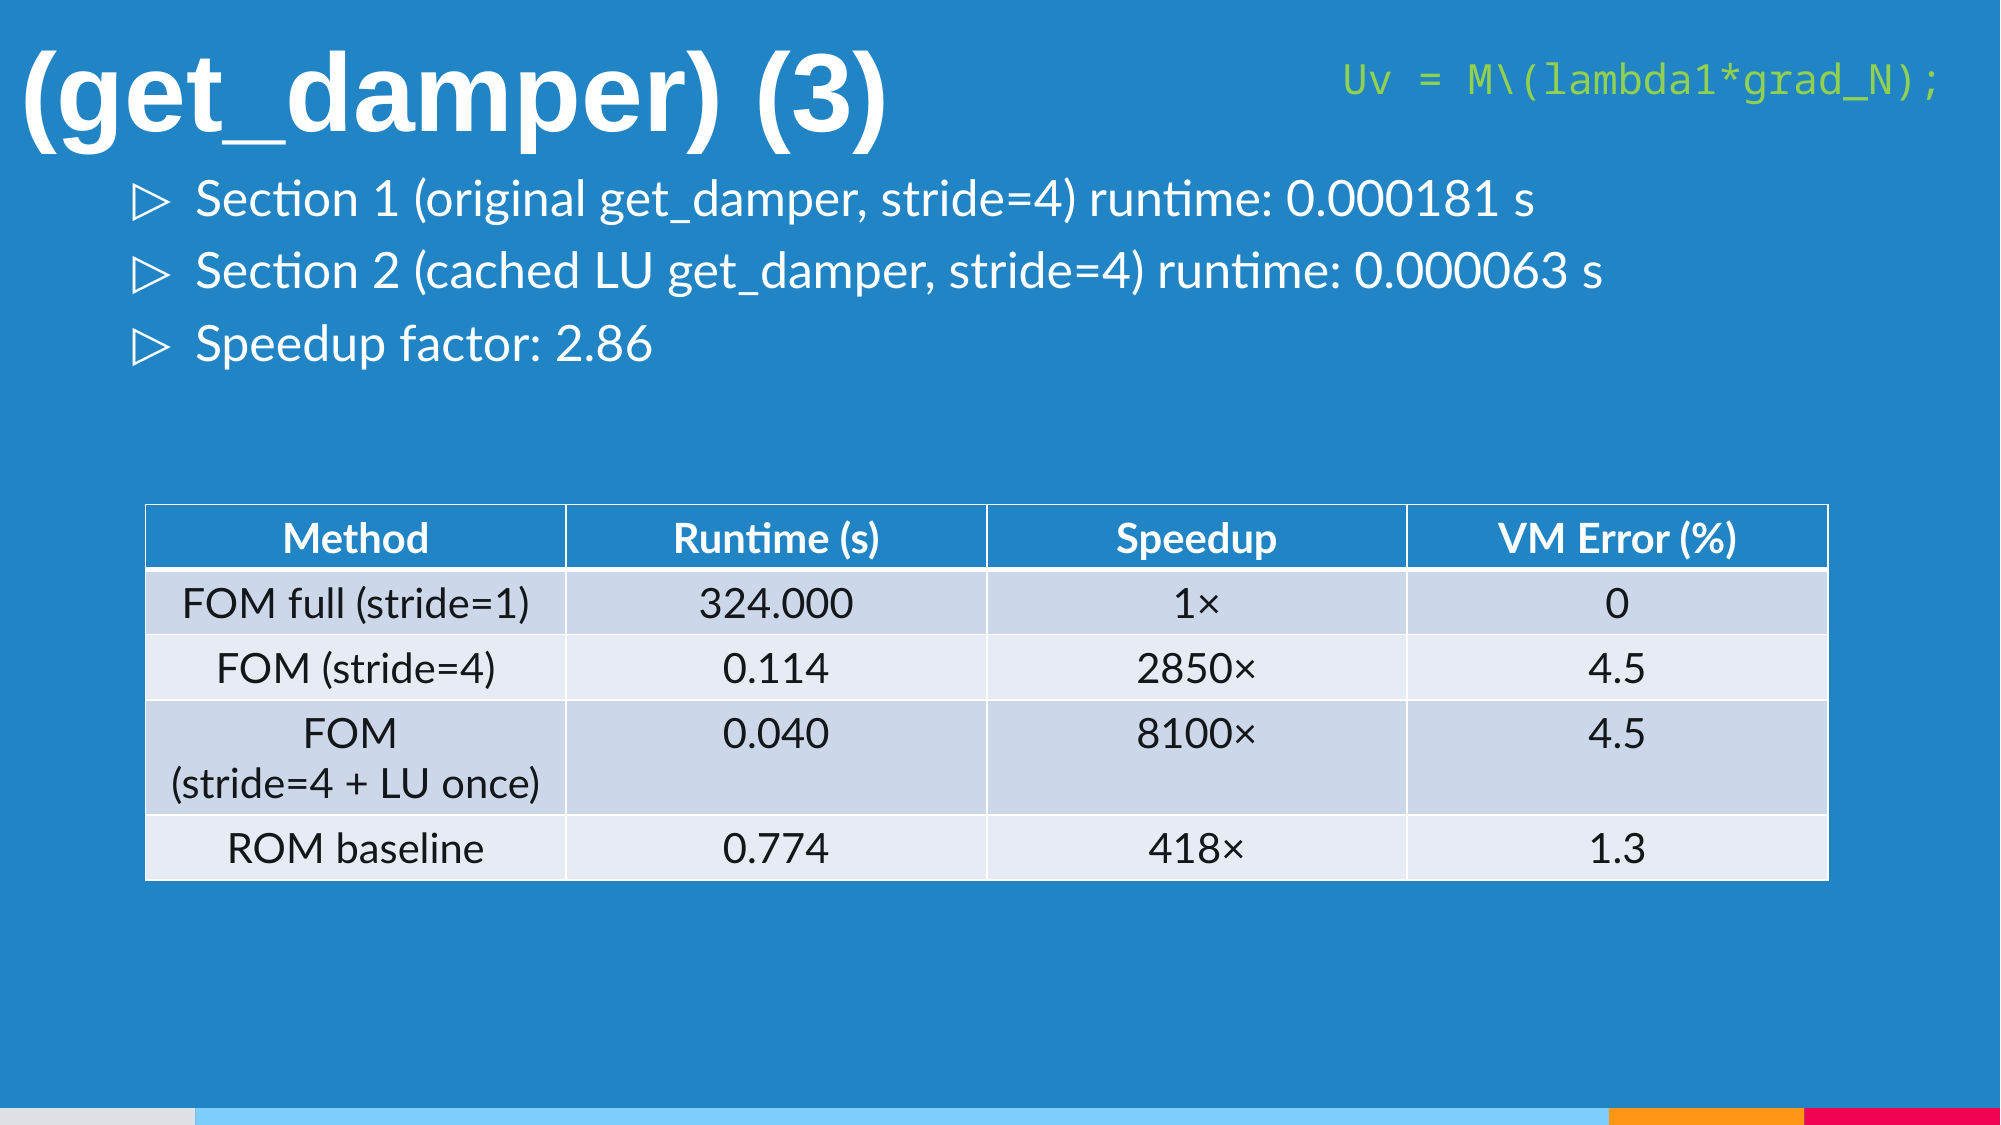

(get_damper) (3)
Uv = M\(lambda1*grad_N);
Section 1 (original get_damper, stride=4) runtime: 0.000181 s
Section 2 (cached LU get_damper, stride=4) runtime: 0.000063 s
Speedup factor: 2.86
| Method | Runtime (s) | Speedup | VM Error (%) |
| --- | --- | --- | --- |
| FOM full (stride=1) | 324.000 | 1× | 0 |
| FOM (stride=4) | 0.114 | 2850× | 4.5 |
| FOM (stride=4 + LU once) | 0.040 | 8100× | 4.5 |
| ROM baseline | 0.774 | 418× | 1.3 |